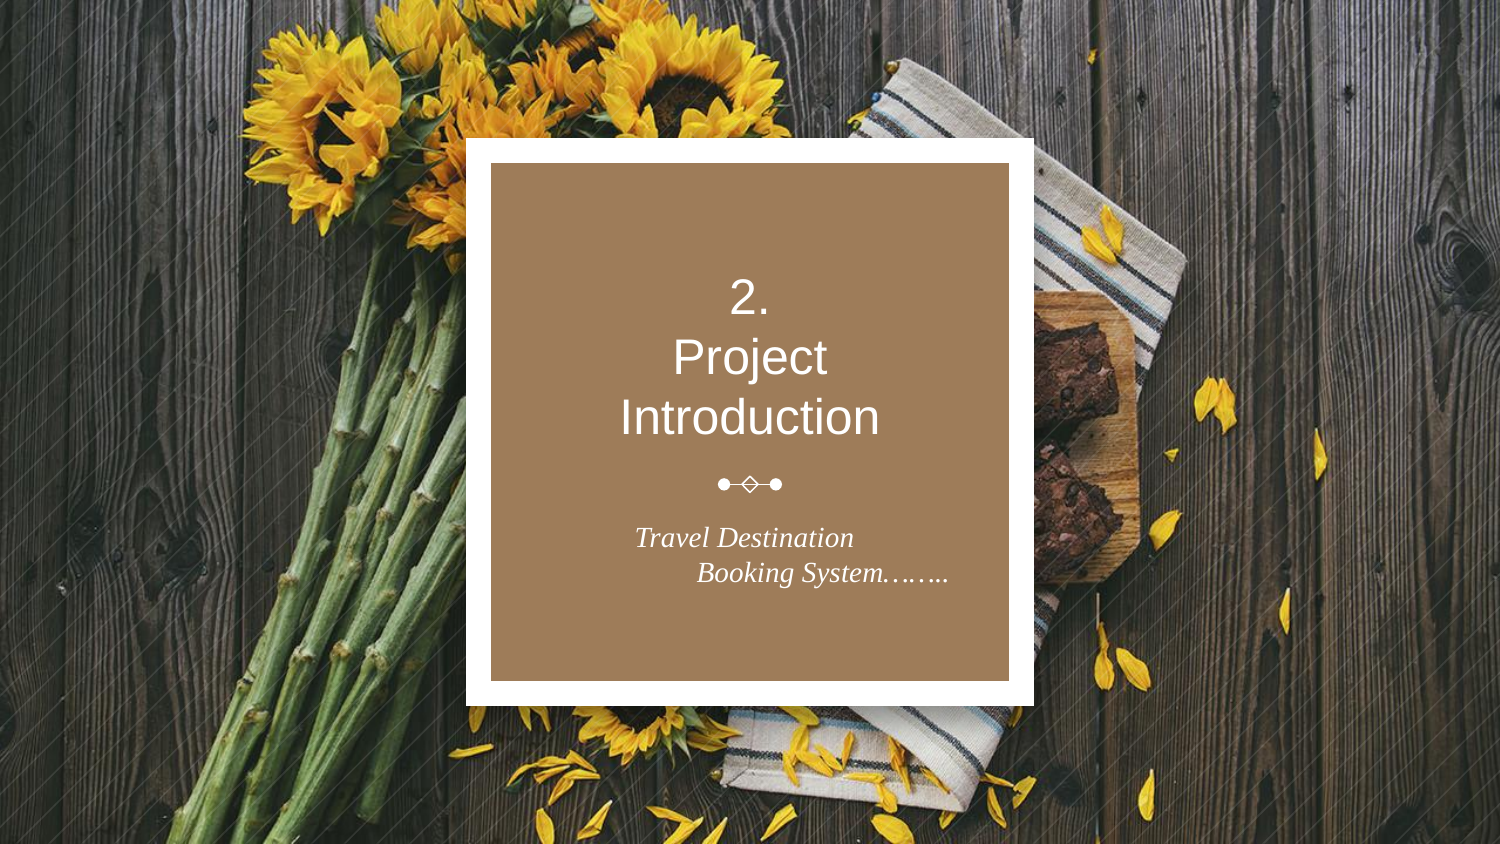

# 2.
Project Introduction
Travel Destination
	Booking System……..